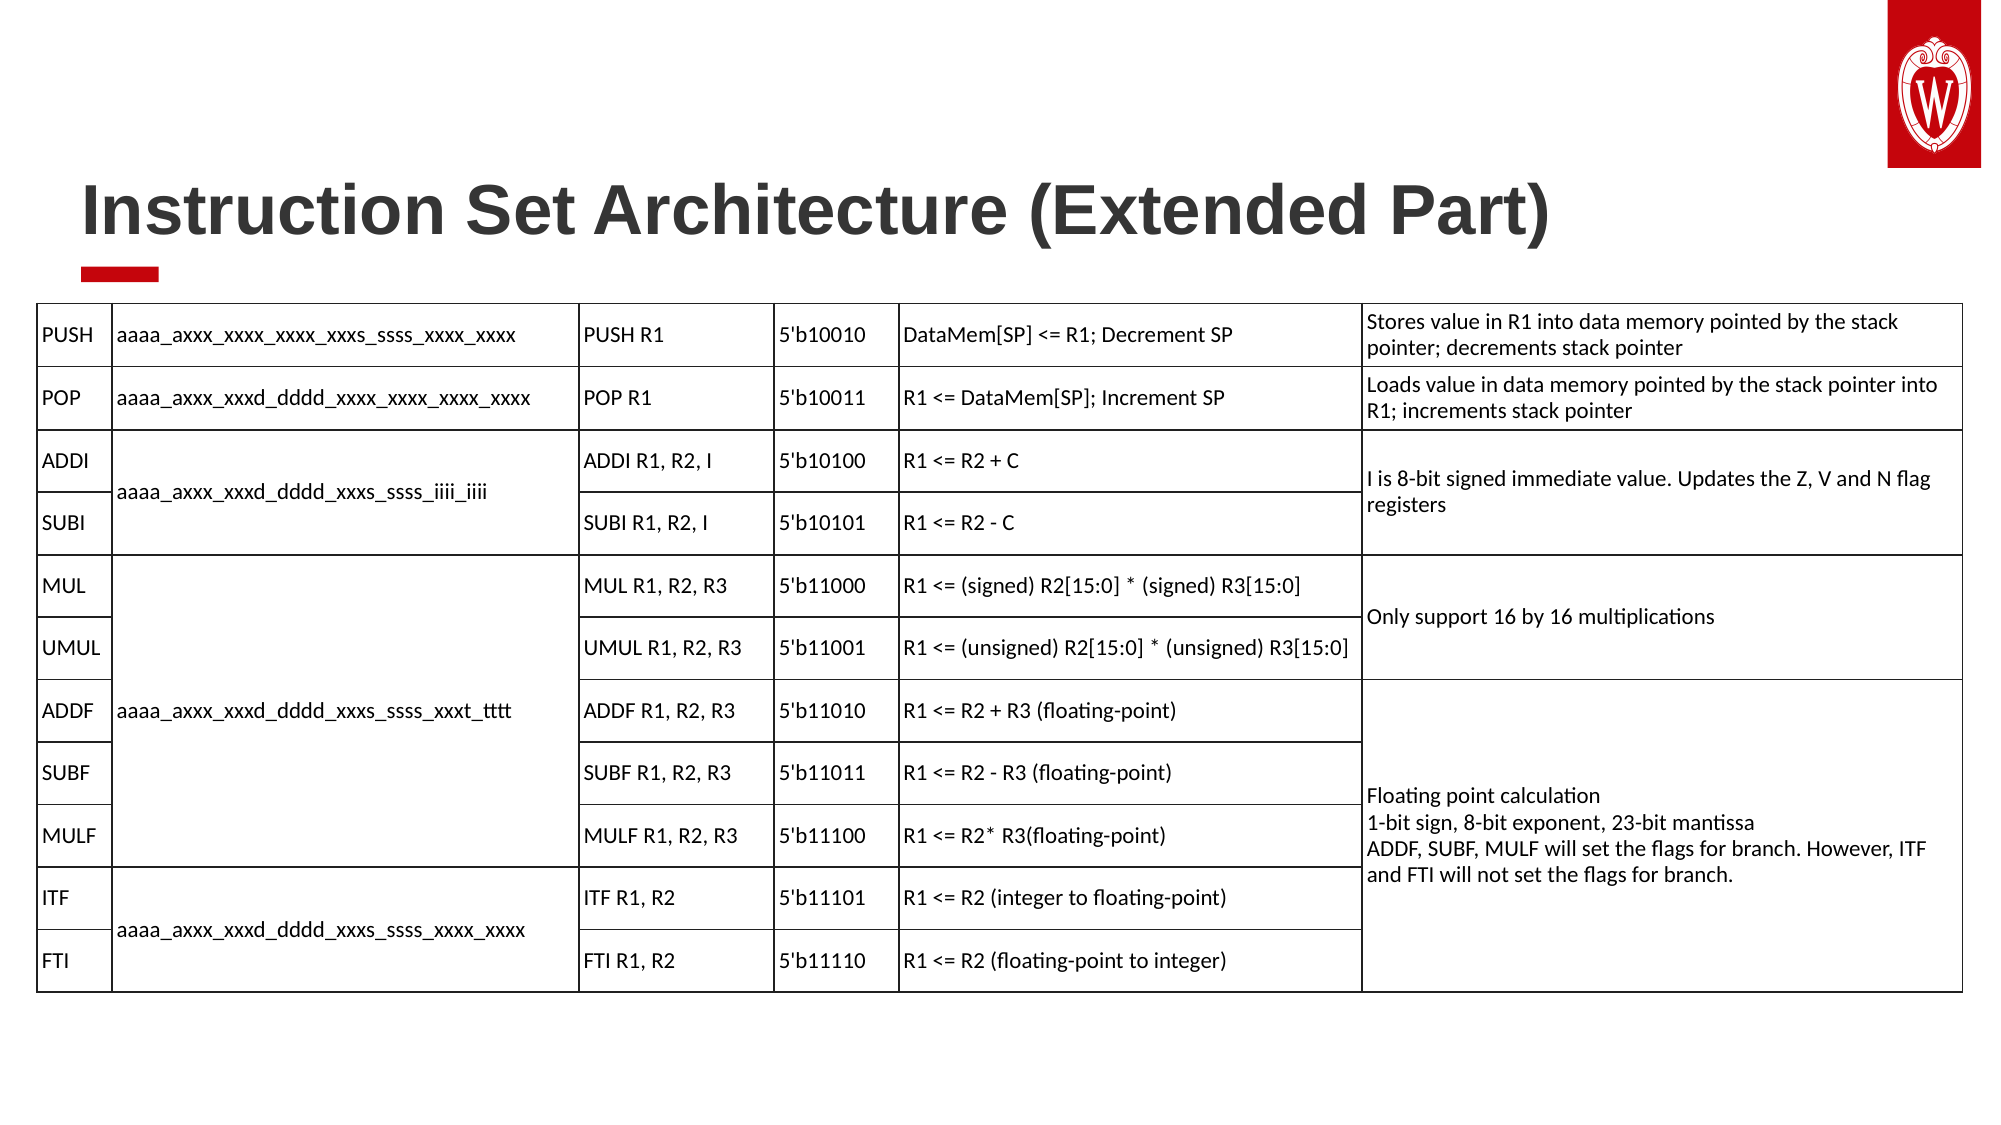

Instruction Set Architecture (Extended Part)
| PUSH | aaaa\_axxx\_xxxx\_xxxx\_xxxs\_ssss\_xxxx\_xxxx | PUSH R1 | 5'b10010 | DataMem[SP] <= R1; Decrement SP | Stores value in R1 into data memory pointed by the stack pointer; decrements stack pointer |
| --- | --- | --- | --- | --- | --- |
| POP | aaaa\_axxx\_xxxd\_dddd\_xxxx\_xxxx\_xxxx\_xxxx | POP R1 | 5'b10011 | R1 <= DataMem[SP]; Increment SP | Loads value in data memory pointed by the stack pointer into R1; increments stack pointer |
| ADDI | aaaa\_axxx\_xxxd\_dddd\_xxxs\_ssss\_iiii\_iiii | ADDI R1, R2, I | 5'b10100 | R1 <= R2 + C | I is 8-bit signed immediate value. Updates the Z, V and N flag registers |
| SUBI |  | SUBI R1, R2, I | 5'b10101 | R1 <= R2 - C |  |
| MUL | aaaa\_axxx\_xxxd\_dddd\_xxxs\_ssss\_xxxt\_tttt | MUL R1, R2, R3 | 5'b11000 | R1 <= (signed) R2[15:0] \* (signed) R3[15:0] | Only support 16 by 16 multiplications |
| UMUL |  | UMUL R1, R2, R3 | 5'b11001 | R1 <= (unsigned) R2[15:0] \* (unsigned) R3[15:0] |  |
| ADDF |  | ADDF R1, R2, R3 | 5'b11010 | R1 <= R2 + R3 (floating-point) | Floating point calculation 1-bit sign, 8-bit exponent, 23-bit mantissa ADDF, SUBF, MULF will set the flags for branch. However, ITF and FTI will not set the flags for branch. |
| SUBF |  | SUBF R1, R2, R3 | 5'b11011 | R1 <= R2 - R3 (floating-point) |  |
| MULF |  | MULF R1, R2, R3 | 5'b11100 | R1 <= R2\* R3(floating-point) |  |
| ITF | aaaa\_axxx\_xxxd\_dddd\_xxxs\_ssss\_xxxx\_xxxx | ITF R1, R2 | 5'b11101 | R1 <= R2 (integer to floating-point) |  |
| FTI |  | FTI R1, R2 | 5'b11110 | R1 <= R2 (floating-point to integer) |  |